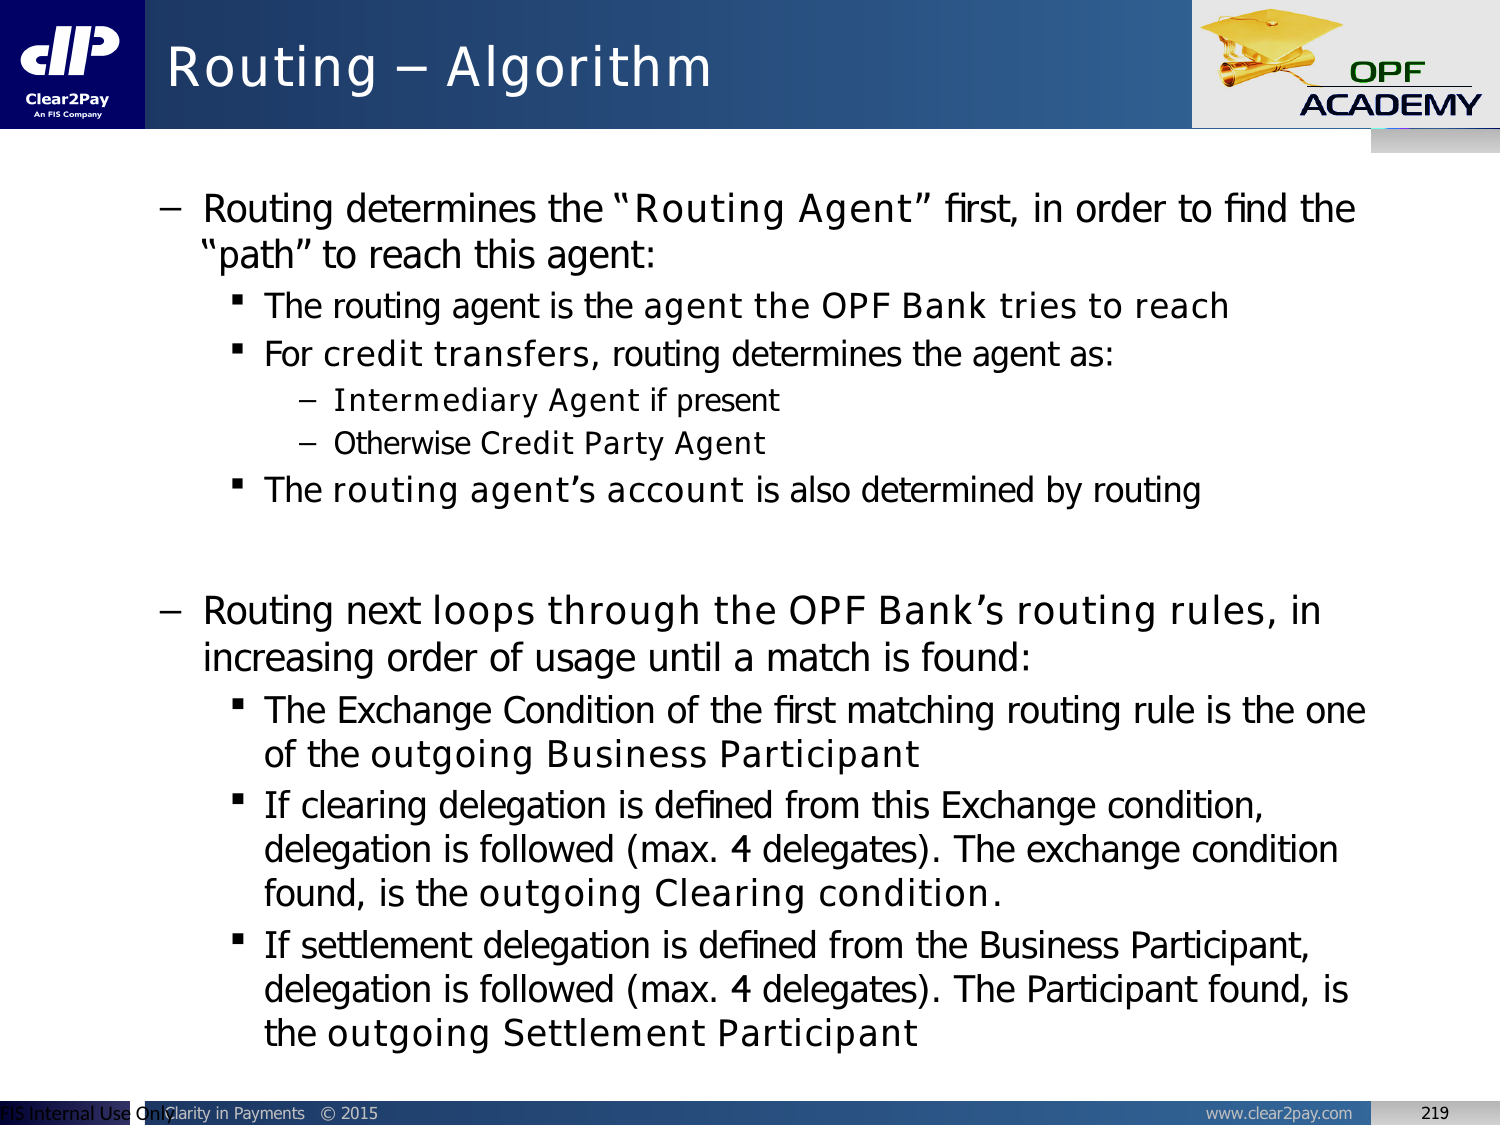

# Routing – Algorithm
Routing determines the “Routing Agent” first, in order to find the “path” to reach this agent:
The routing agent is the agent the OPF Bank tries to reach
For credit transfers, routing determines the agent as:
Intermediary Agent if present
Otherwise Credit Party Agent
The routing agent’s account is also determined by routing

Routing next loops through the OPF Bank’s routing rules, in increasing order of usage until a match is found:
The Exchange Condition of the first matching routing rule is the one of the outgoing Business Participant
If clearing delegation is defined from this Exchange condition, delegation is followed (max. 4 delegates). The exchange condition found, is the outgoing Clearing condition.
If settlement delegation is defined from the Business Participant, delegation is followed (max. 4 delegates). The Participant found, is the outgoing Settlement Participant